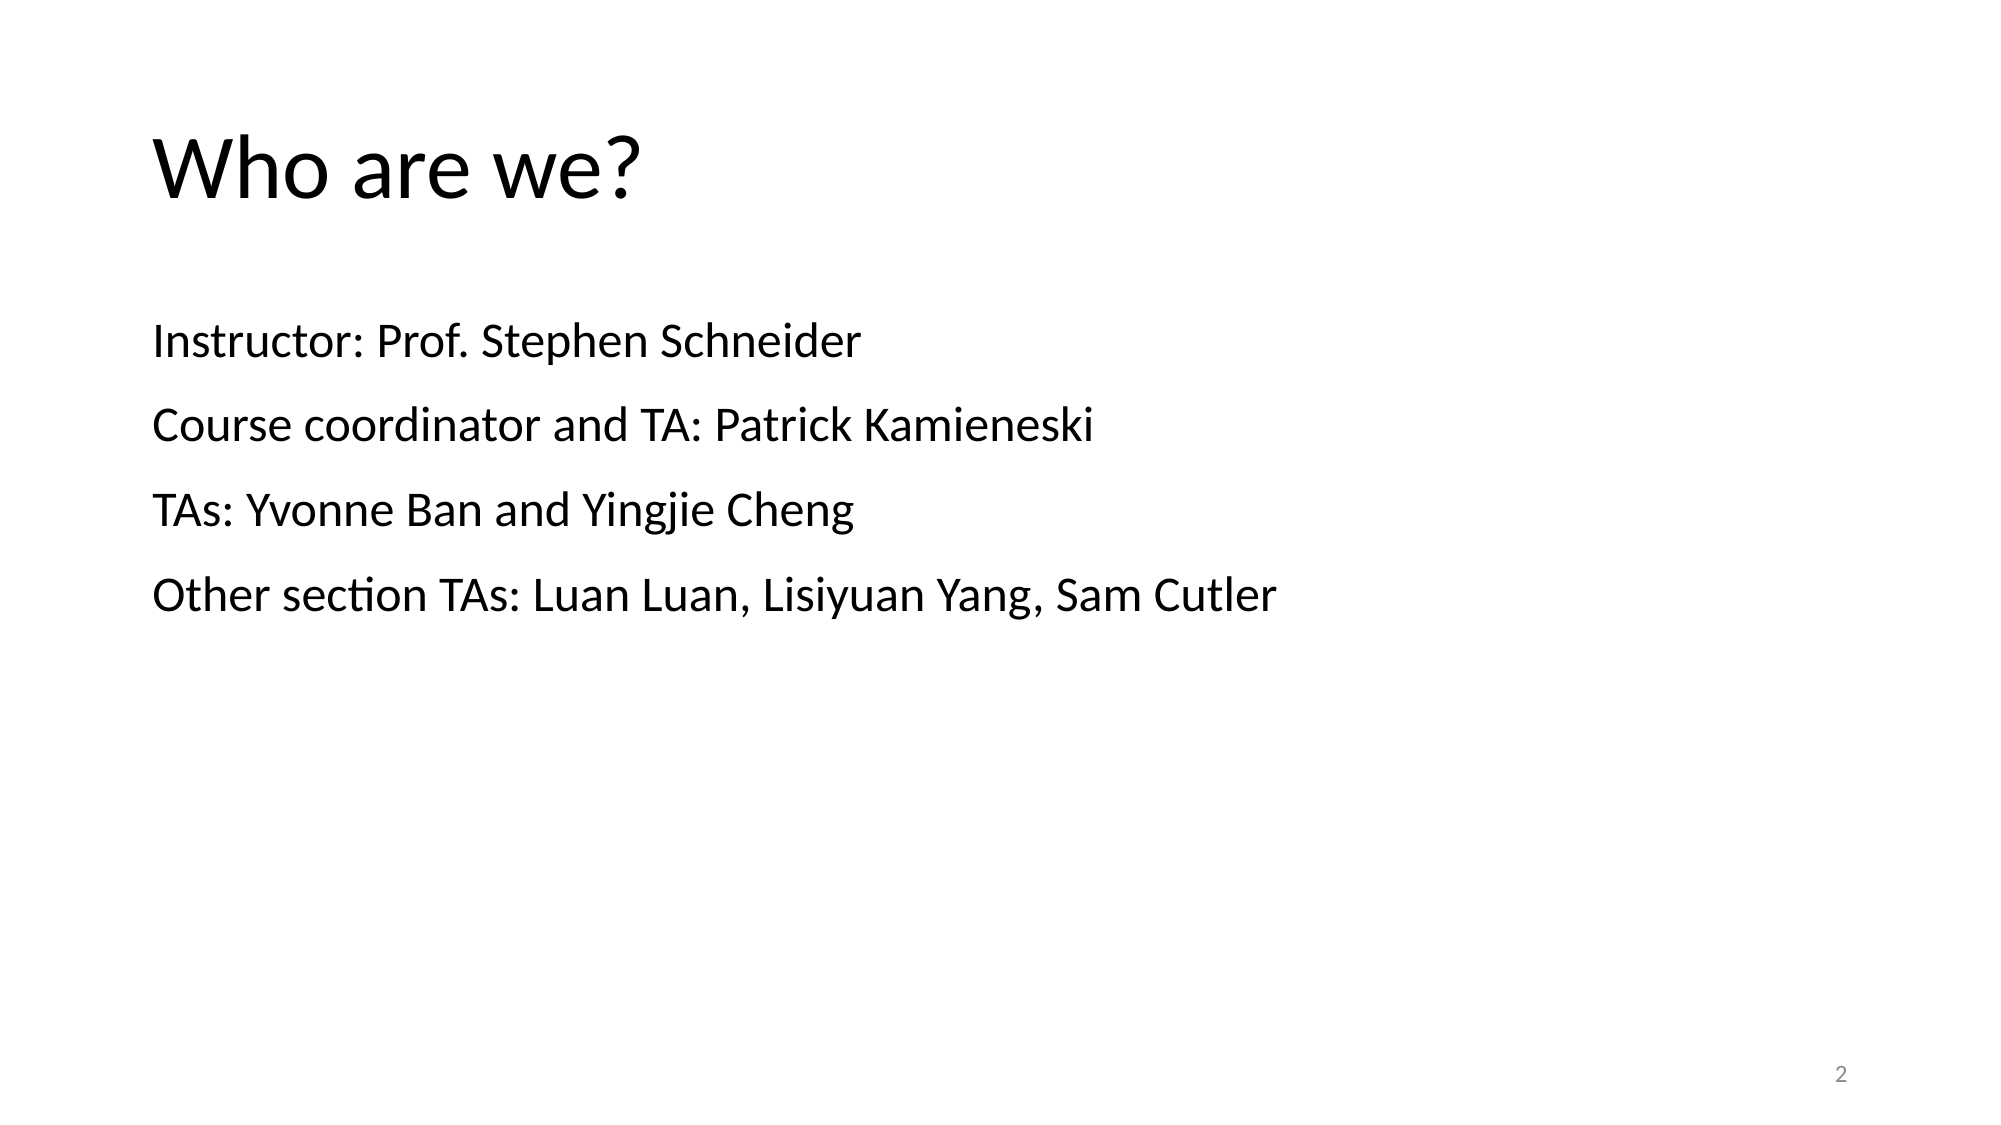

# Who are we?
Instructor: Prof. Stephen Schneider
Course coordinator and TA: Patrick Kamieneski
TAs: Yvonne Ban and Yingjie Cheng
Other section TAs: Luan Luan, Lisiyuan Yang, Sam Cutler
2